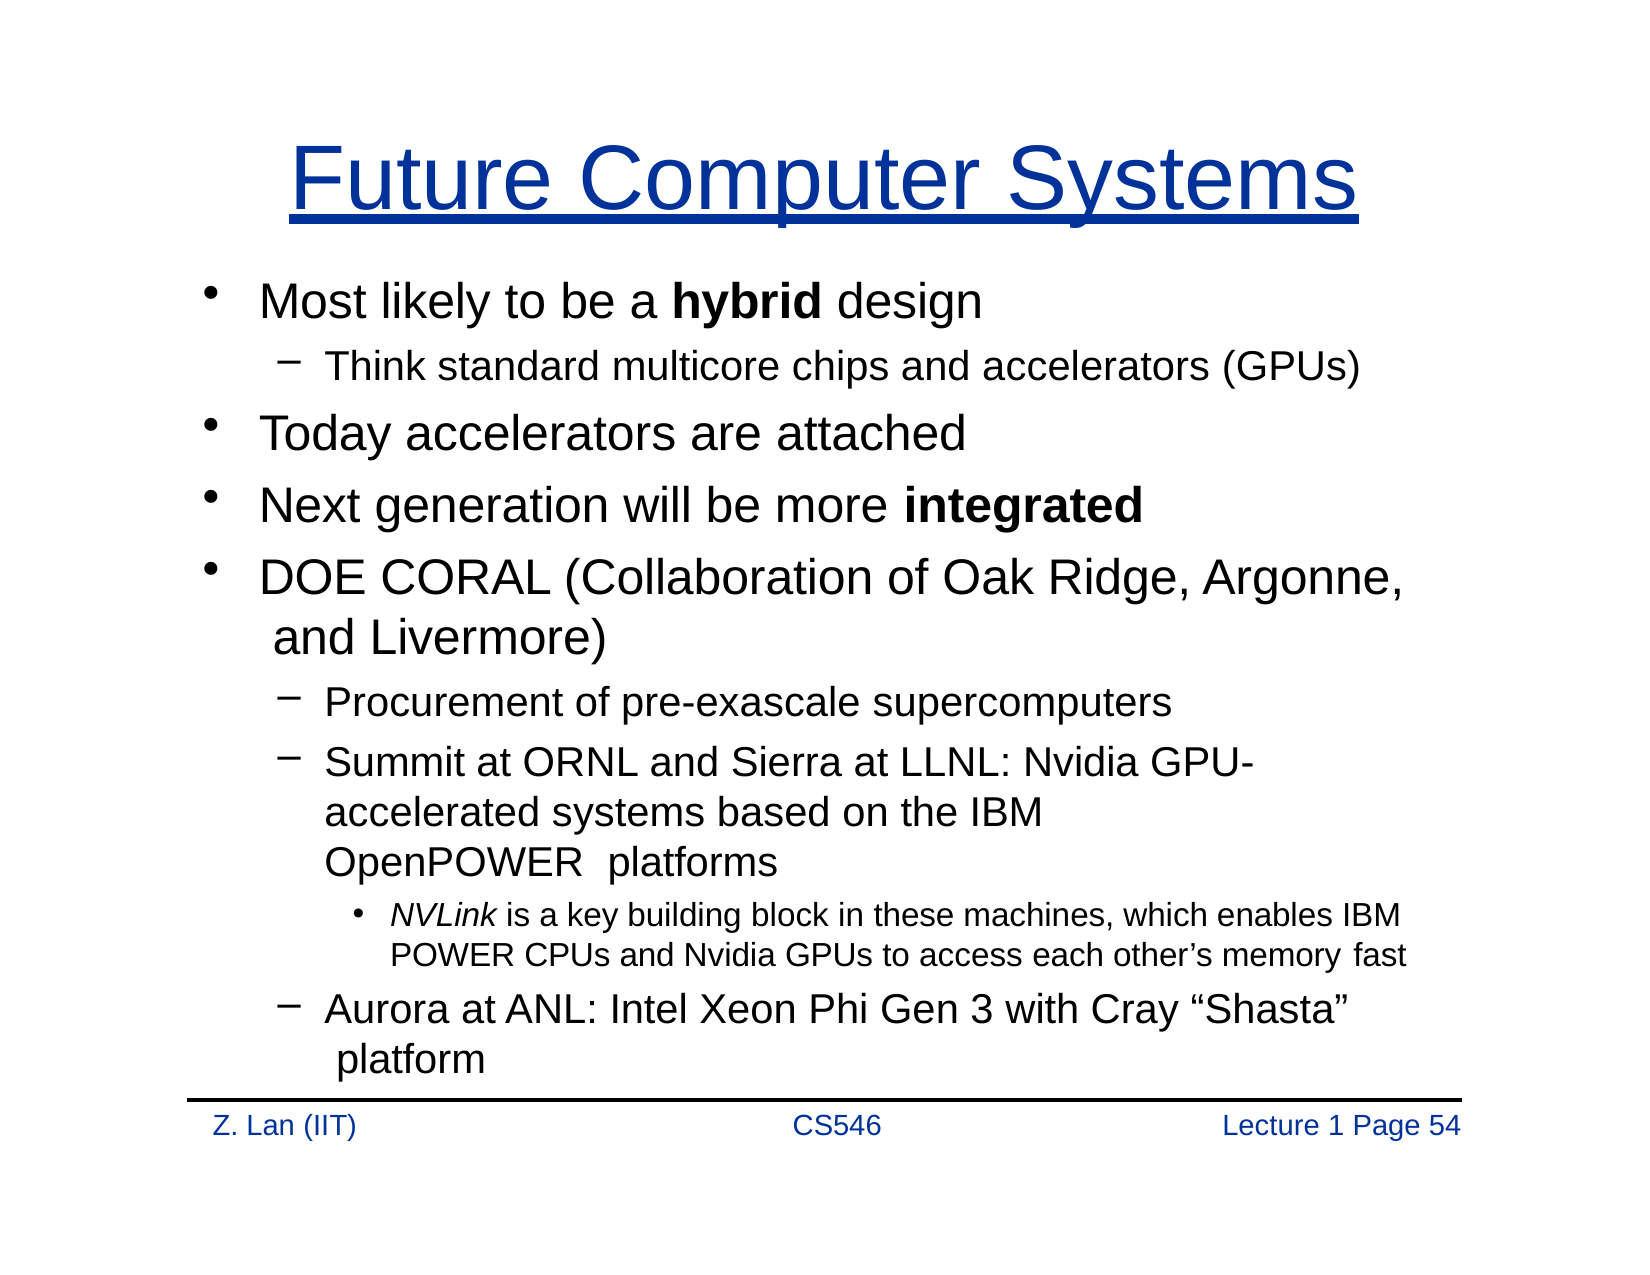

# Future Computer Systems
Most likely to be a hybrid design
Think standard multicore chips and accelerators (GPUs)
Today accelerators are attached
Next generation will be more integrated
DOE CORAL (Collaboration of Oak Ridge, Argonne,  and Livermore)
Procurement of pre-exascale supercomputers
Summit at ORNL and Sierra at LLNL: Nvidia GPU-  accelerated systems based on the IBM OpenPOWER  platforms
NVLink is a key building block in these machines, which enables IBM  POWER CPUs and Nvidia GPUs to access each other’s memory fast
Aurora at ANL: Intel Xeon Phi Gen 3 with Cray “Shasta”  platform

Z. Lan (IIT)
CS546
Lecture 1 Page 54